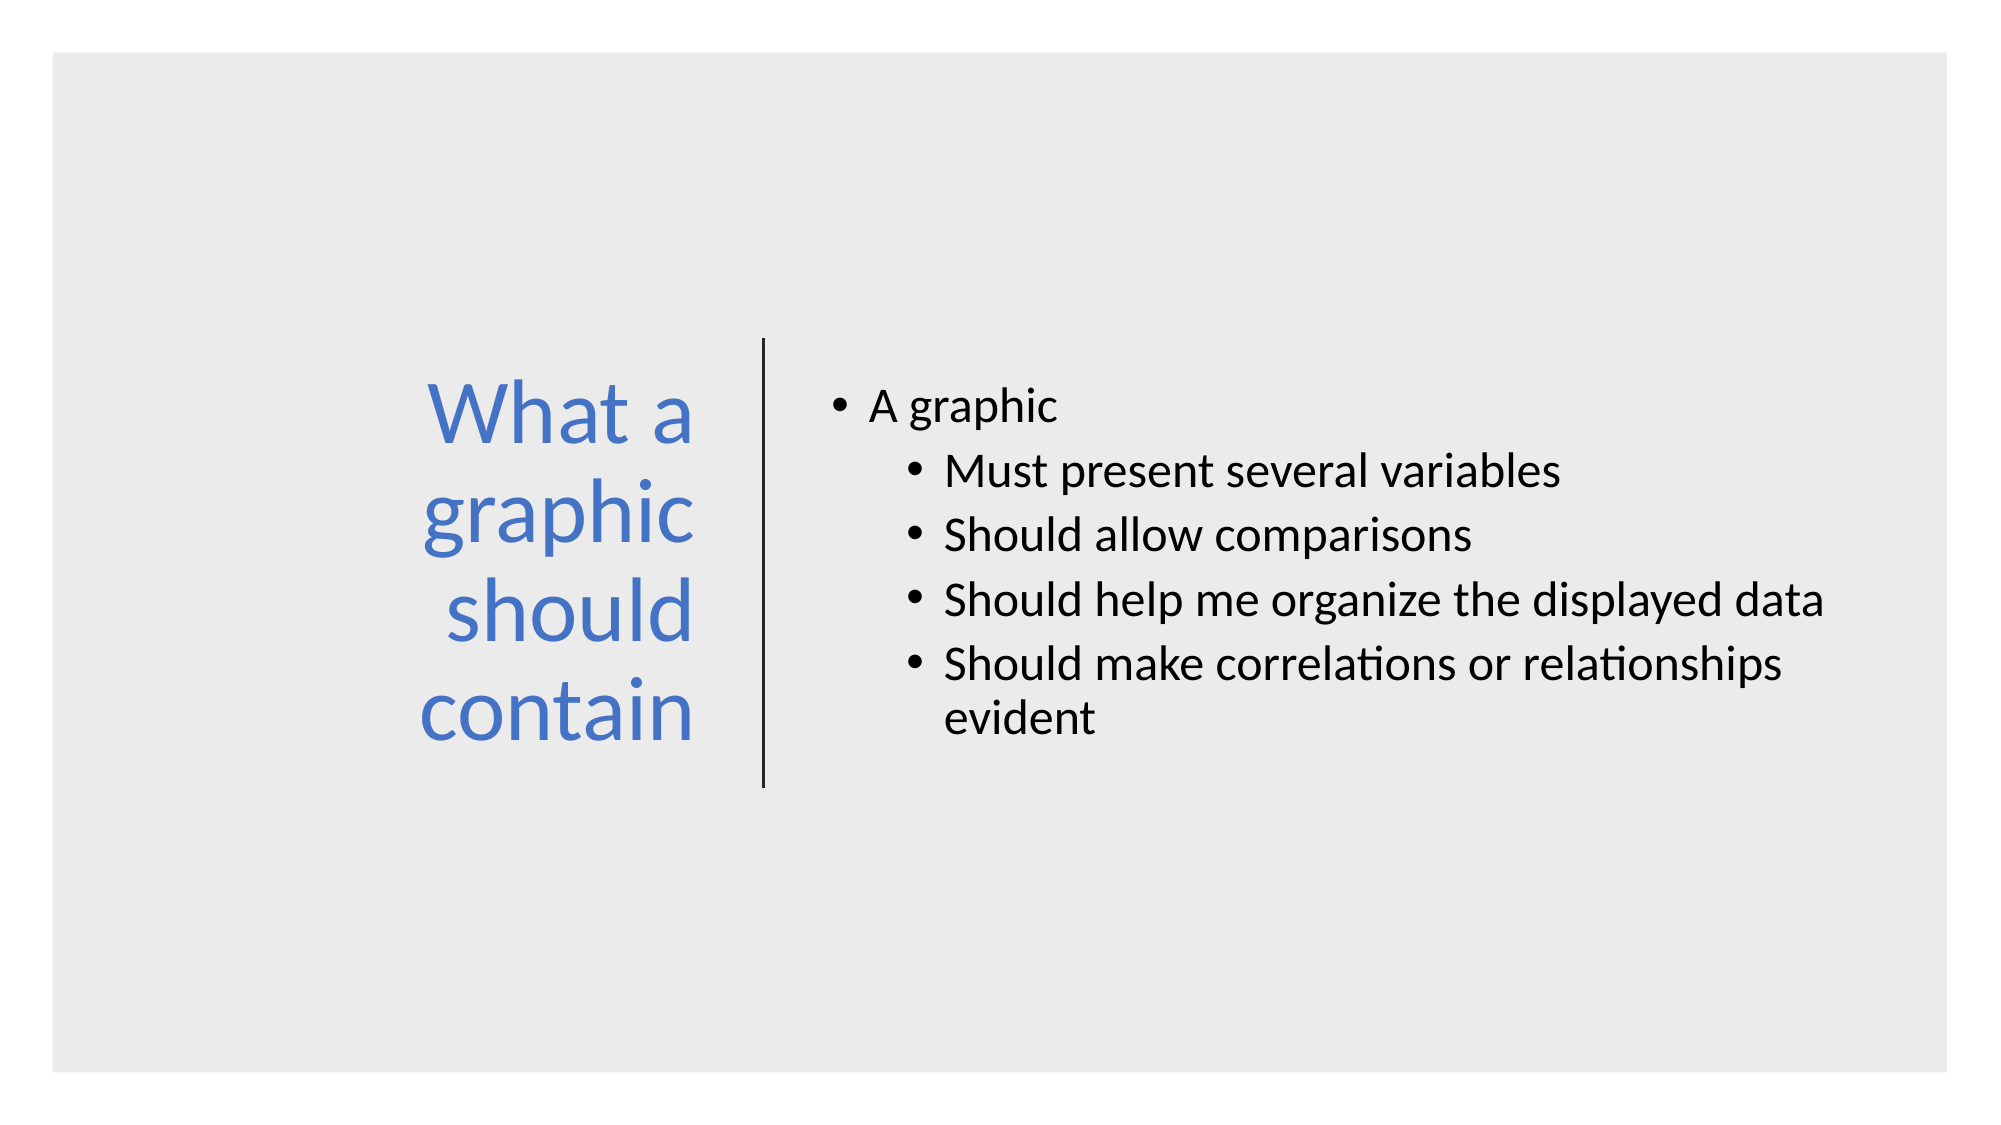

# What a graphic should contain
A graphic
Must present several variables
Should allow comparisons
Should help me organize the displayed data
Should make correlations or relationships evident